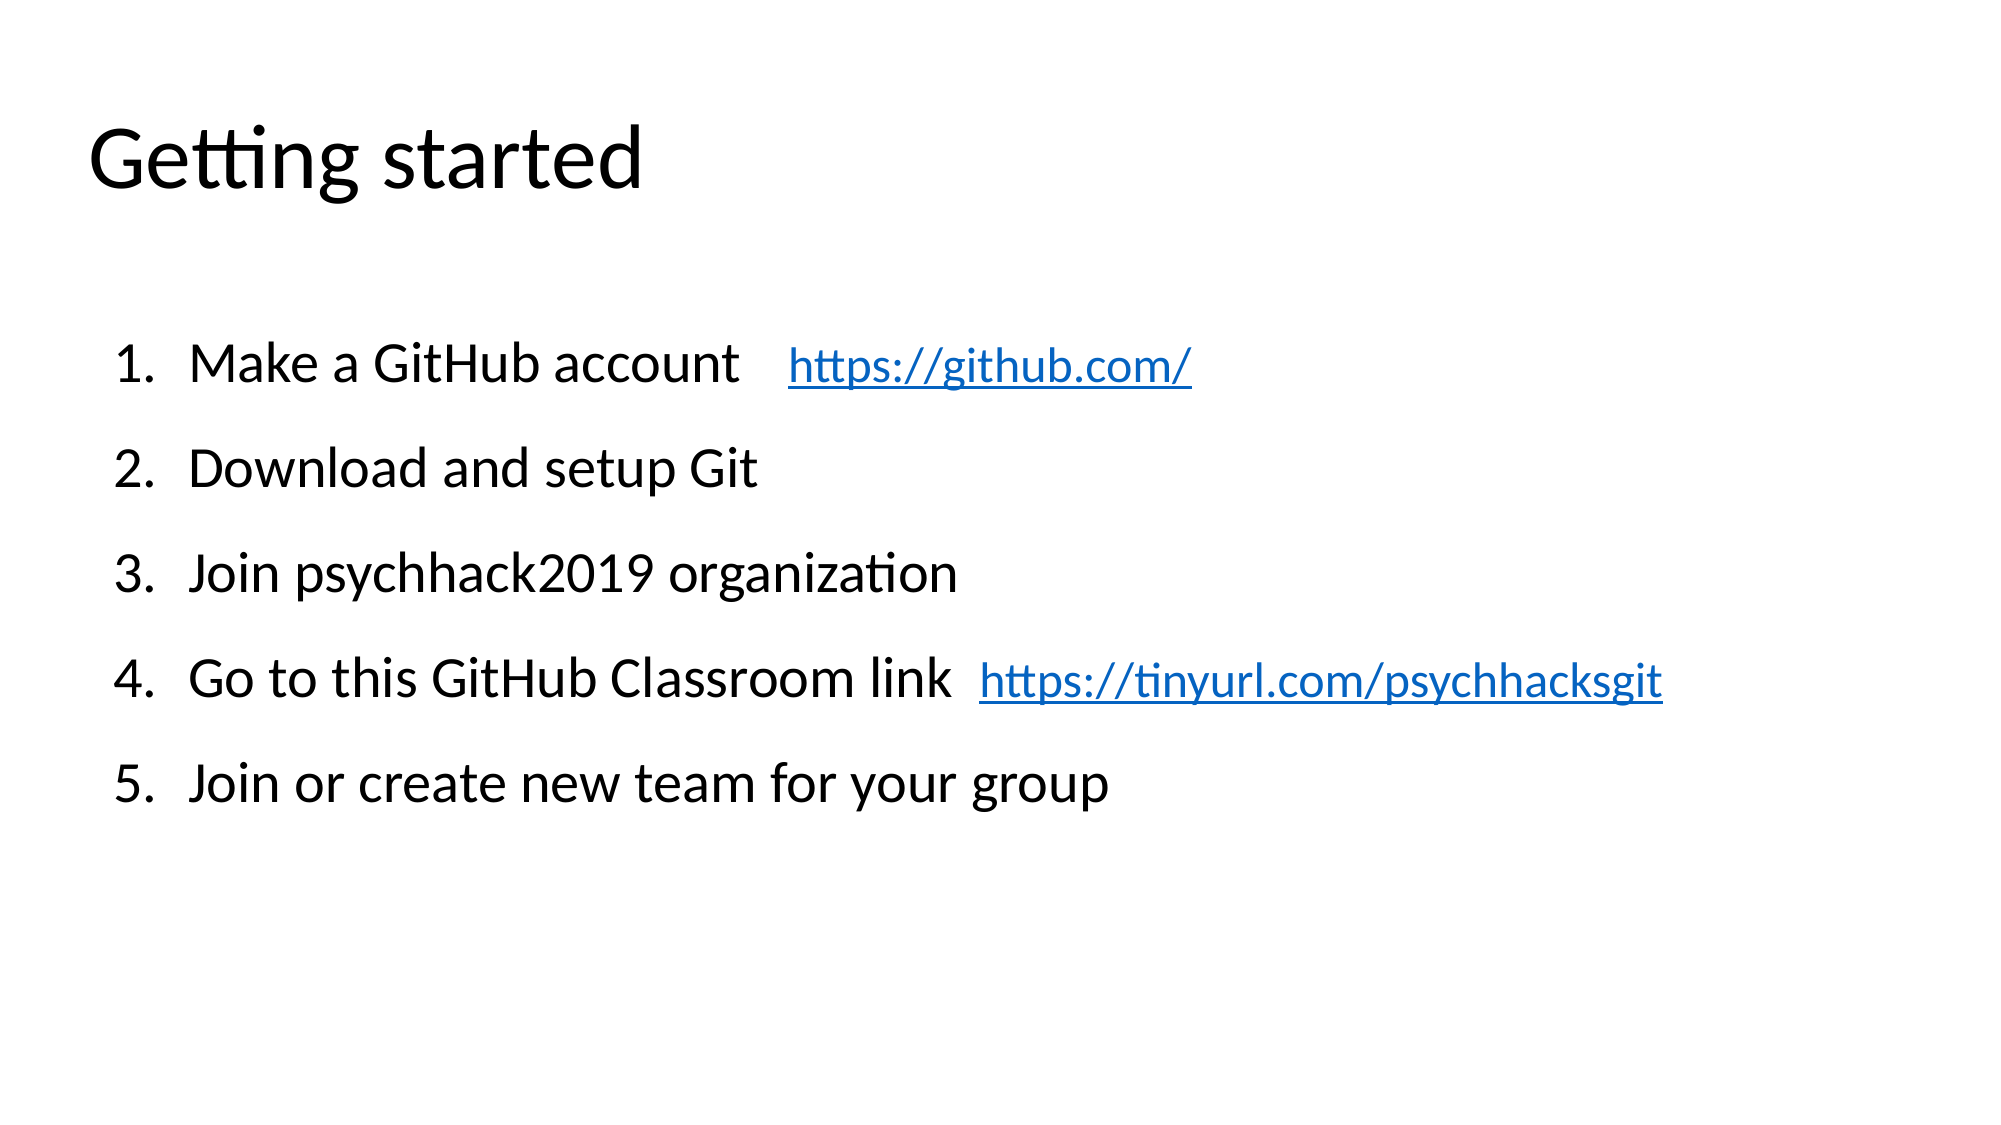

# Getting started
Make a GitHub account 	https://github.com/
Download and setup Git
Join psychhack2019 organization
Go to this GitHub Classroom link  https://tinyurl.com/psychhacksgit
Join or create new team for your group